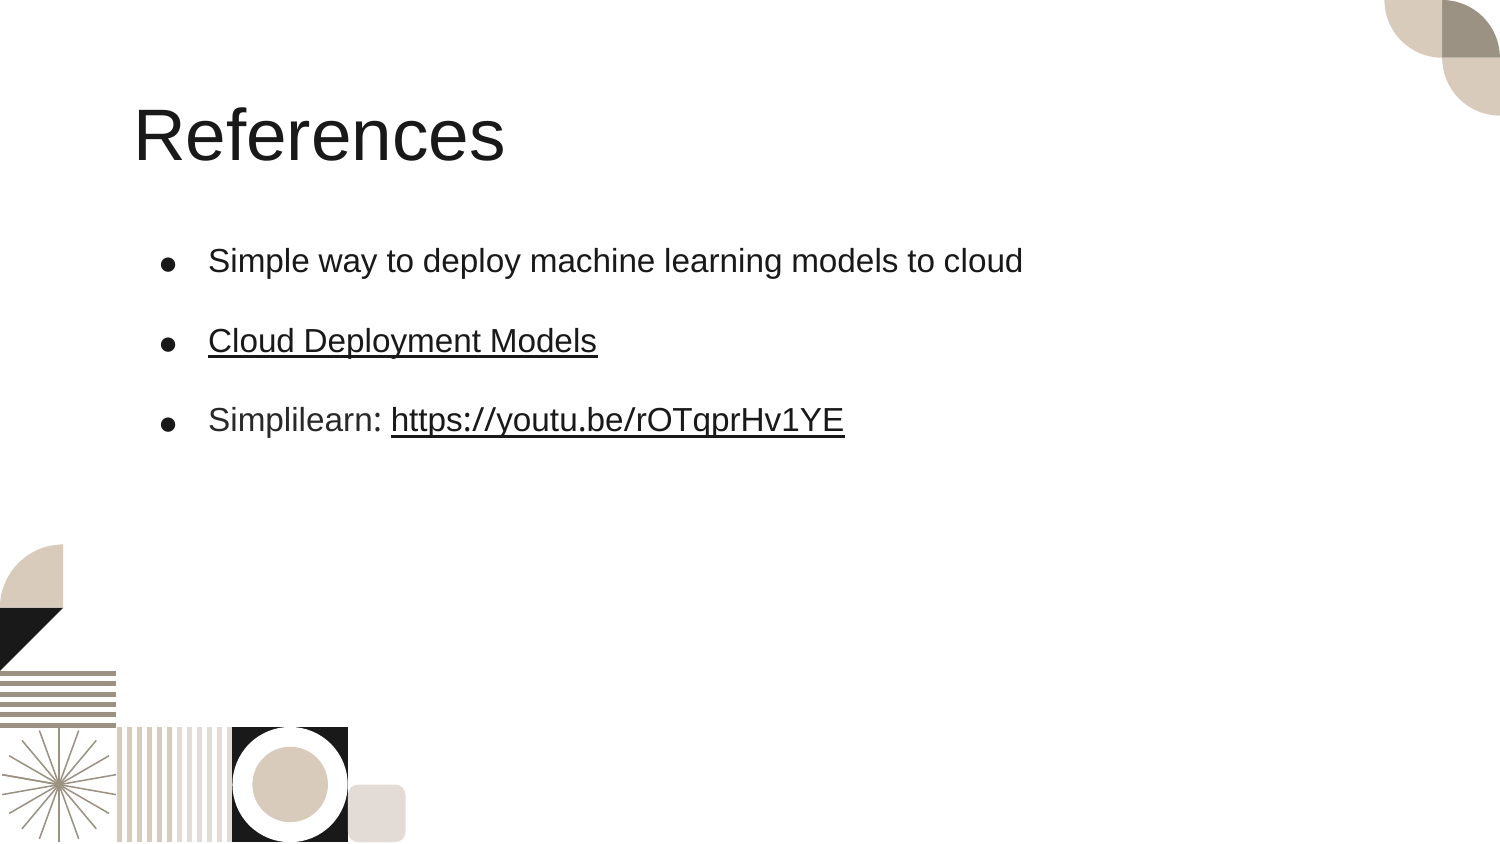

# References
Simple way to deploy machine learning models to cloud
Cloud Deployment Models
Simplilearn: https://youtu.be/rOTqprHv1YE